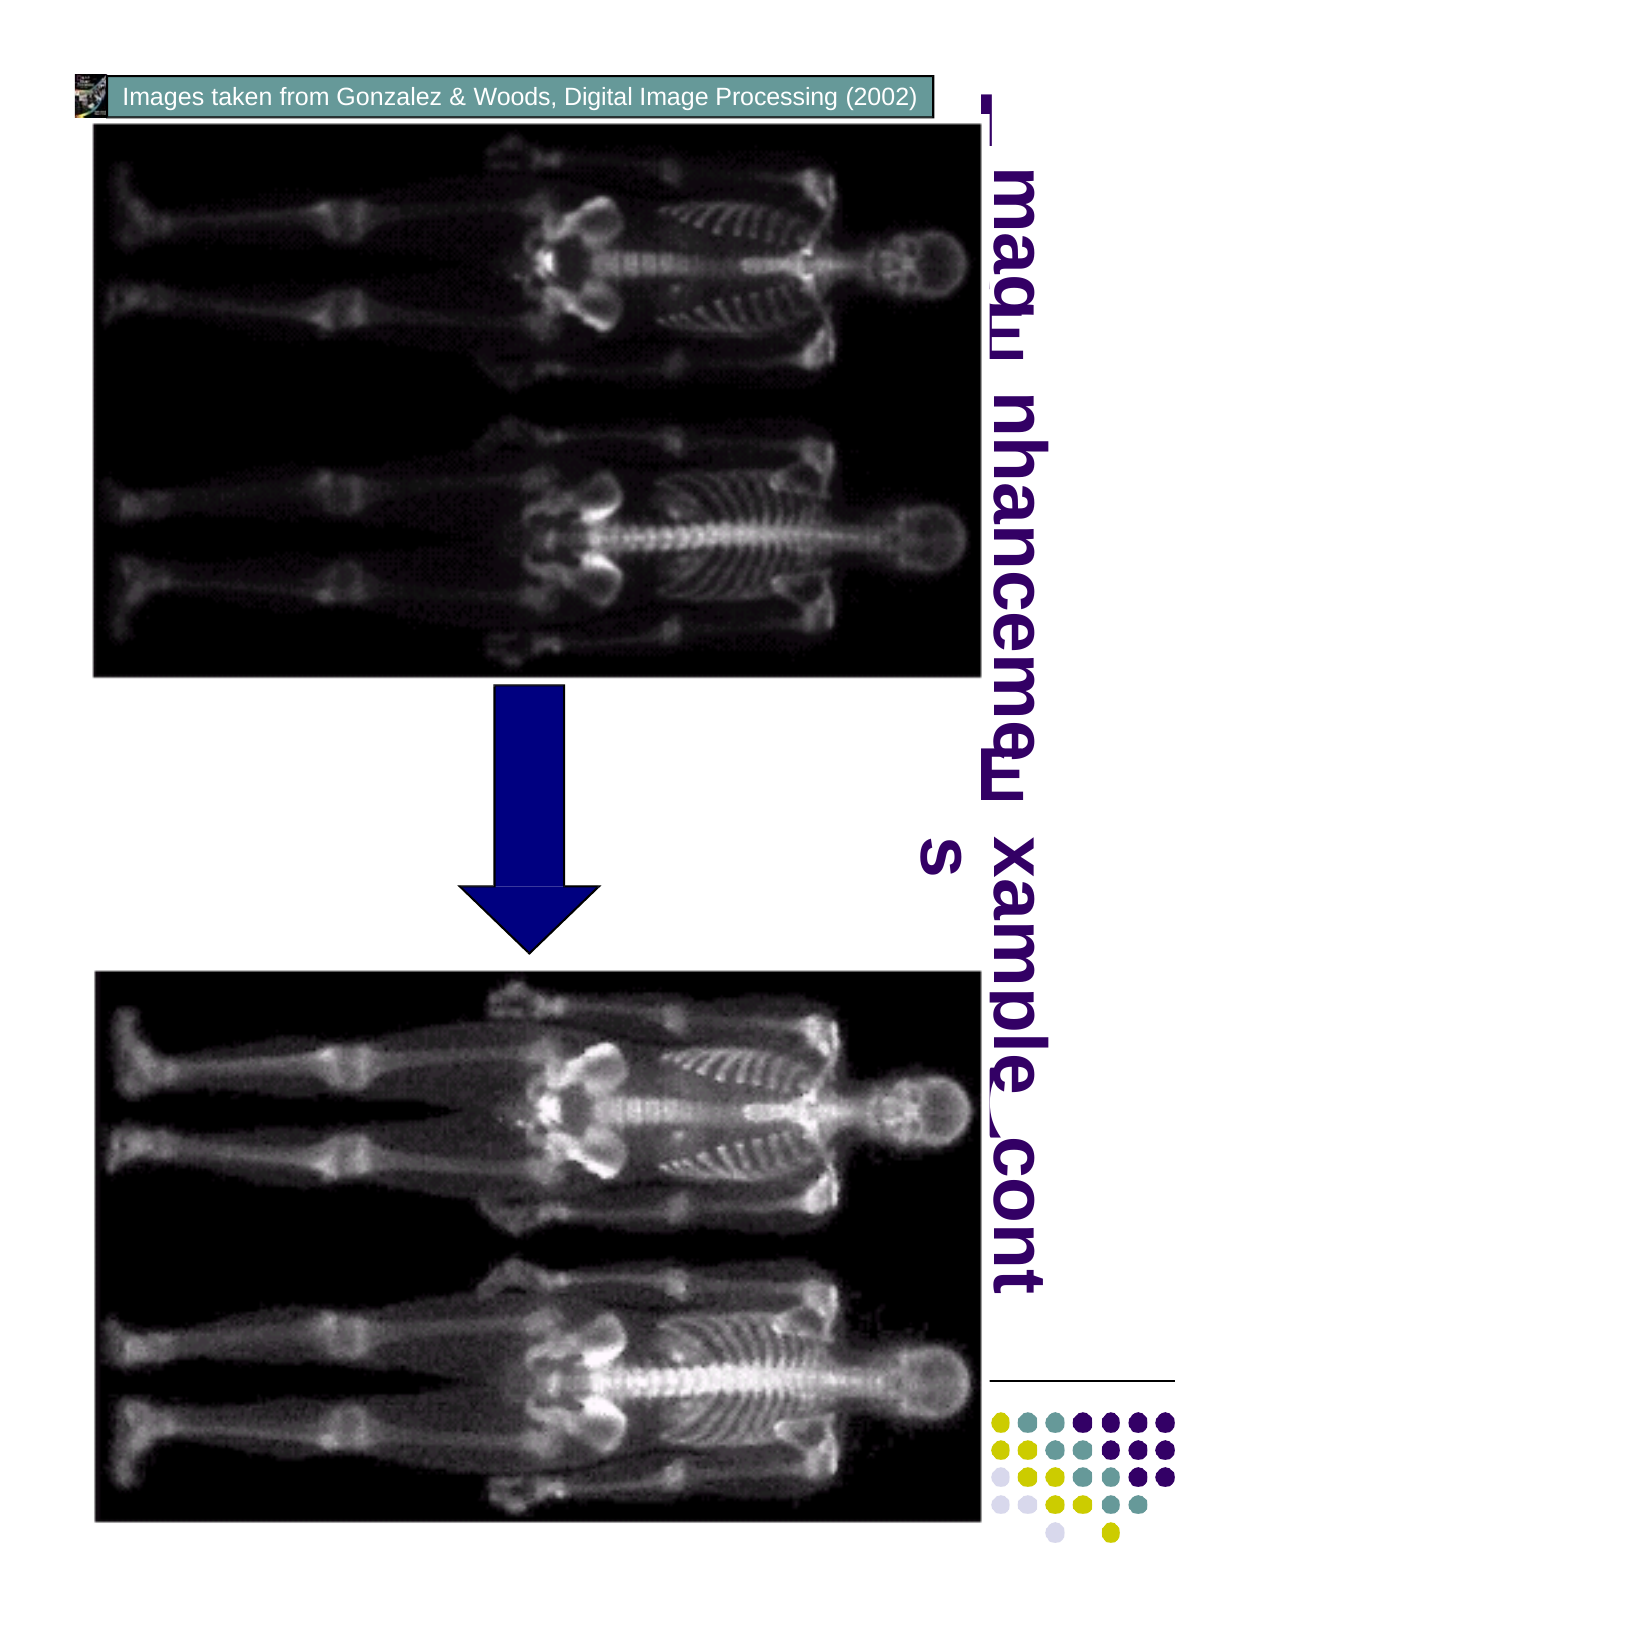

Images taken from Gonzalez & Woods, Digital Image Processing (2002)

I

E
mage
nhancement

E

(
xamples

cont…)